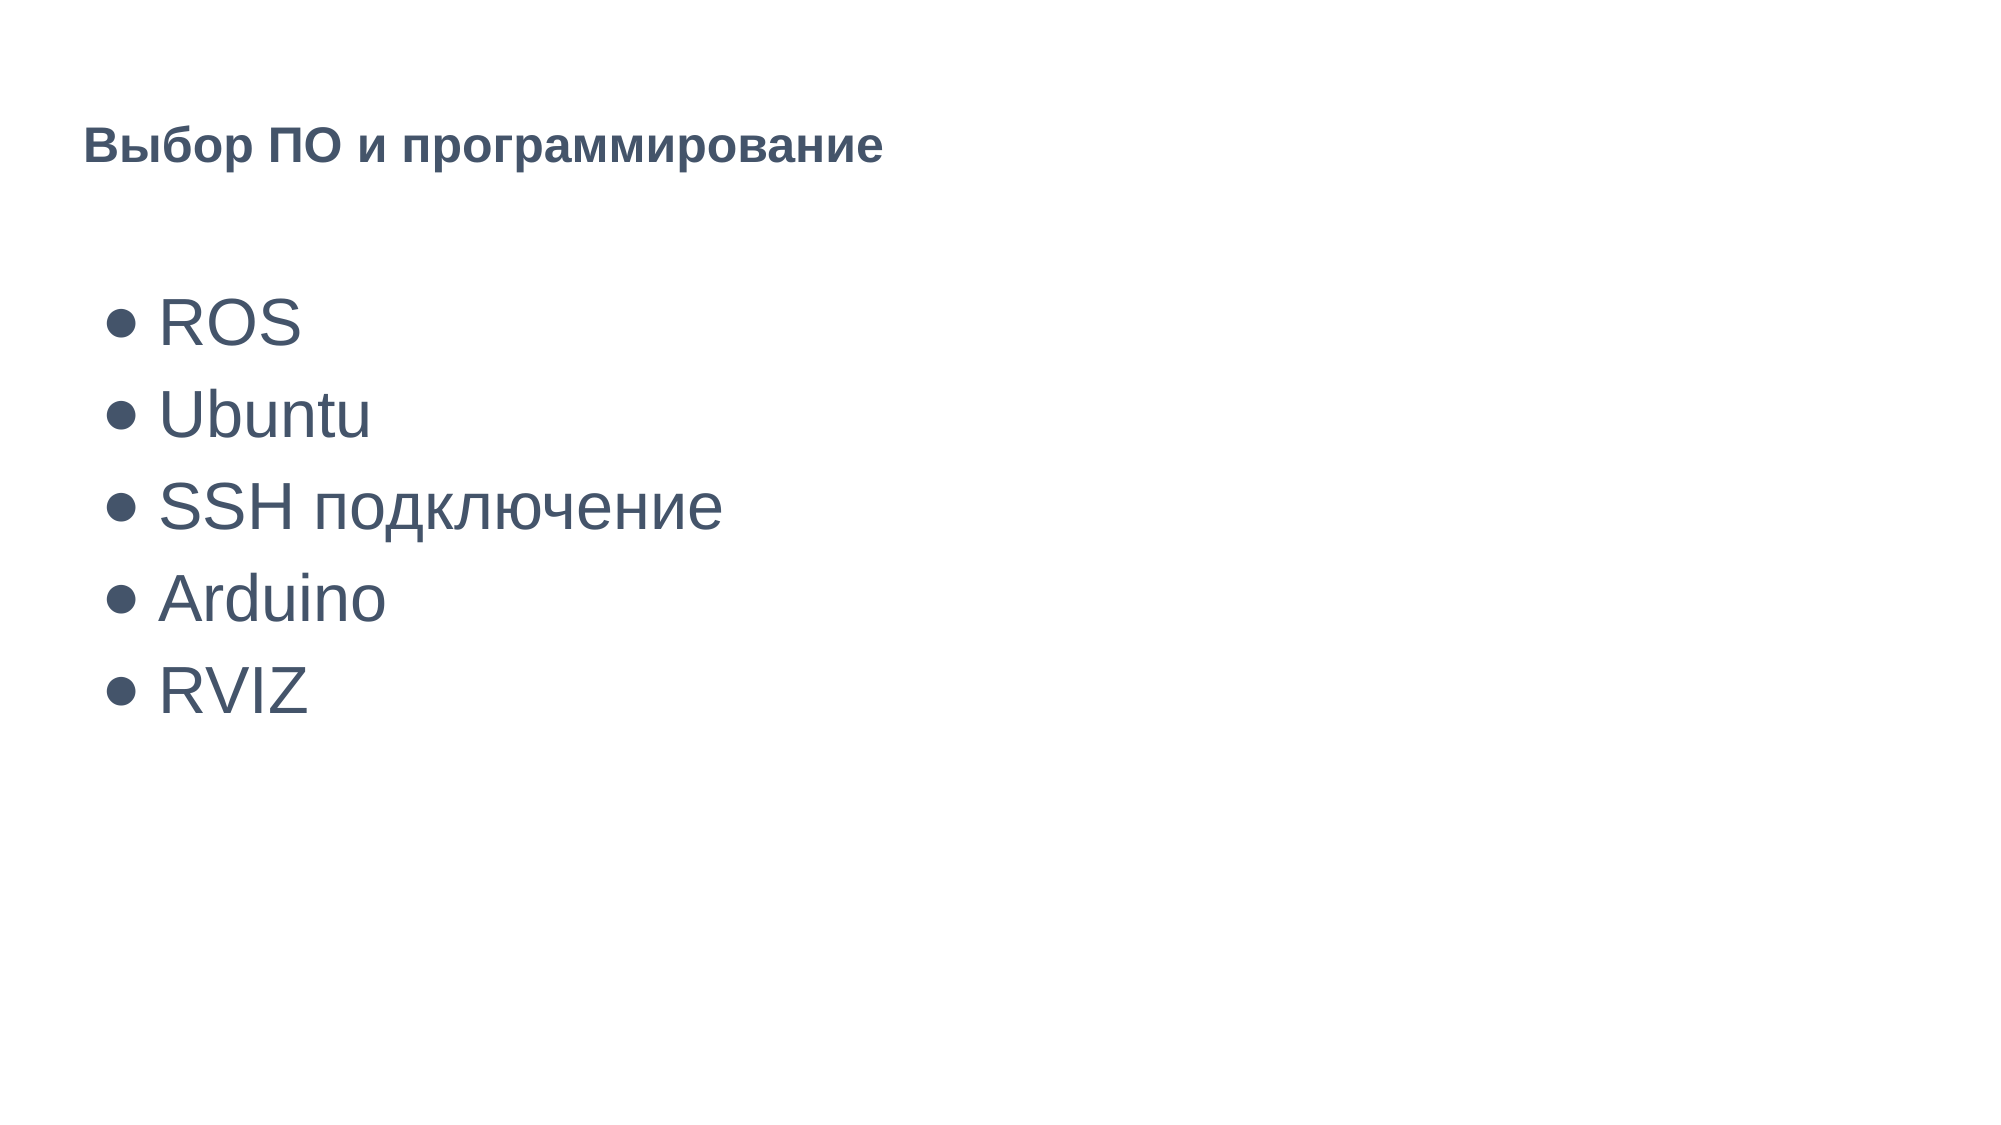

# Выбор ПО и программирование
ROS
Ubuntu
SSH подключение
Arduino
RVIZ